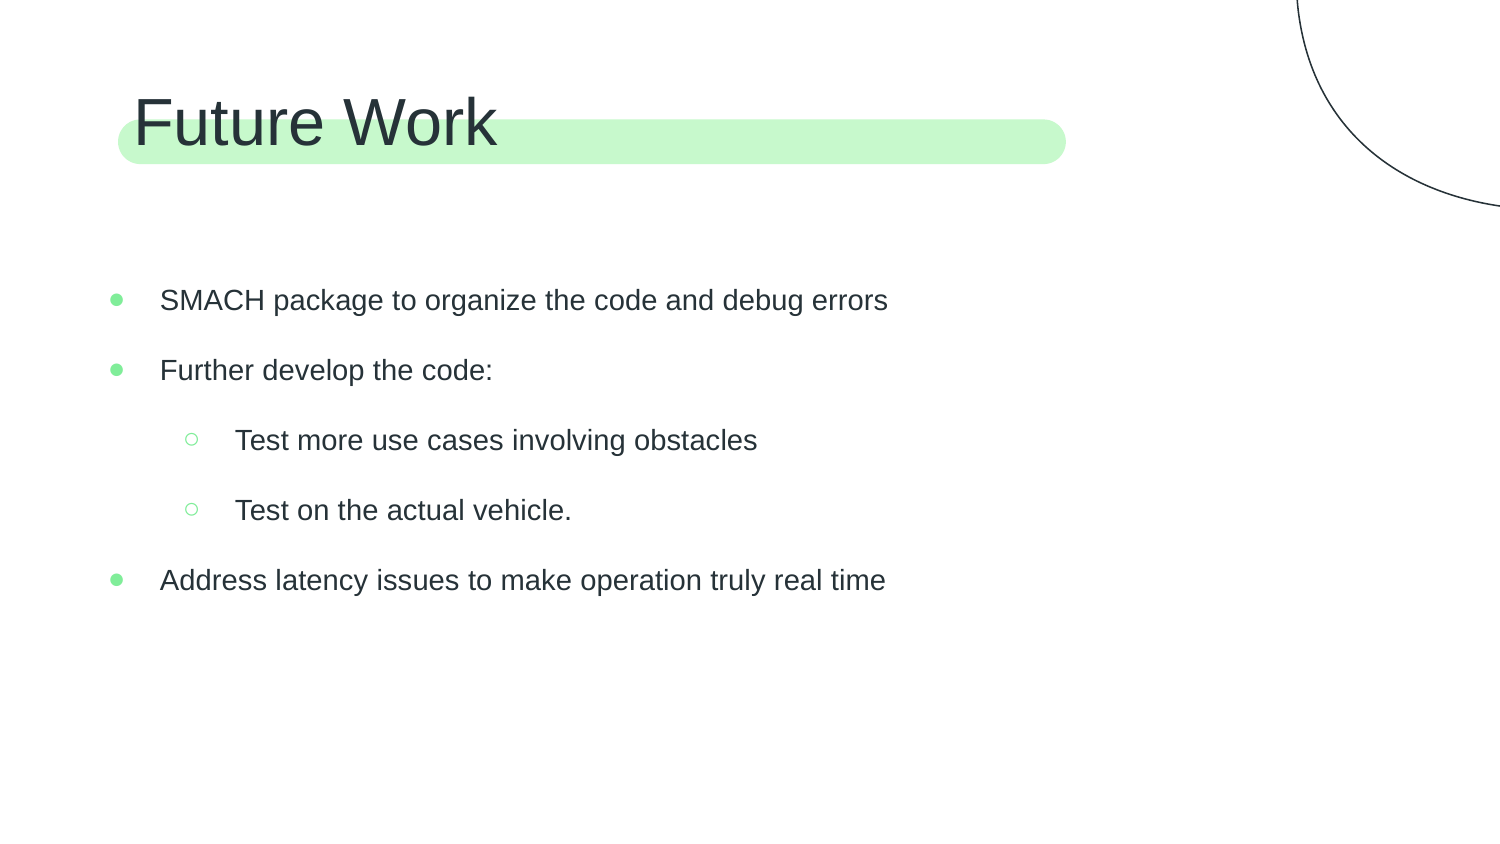

# Future Work
SMACH package to organize the code and debug errors
Further develop the code:
Test more use cases involving obstacles
Test on the actual vehicle.
Address latency issues to make operation truly real time